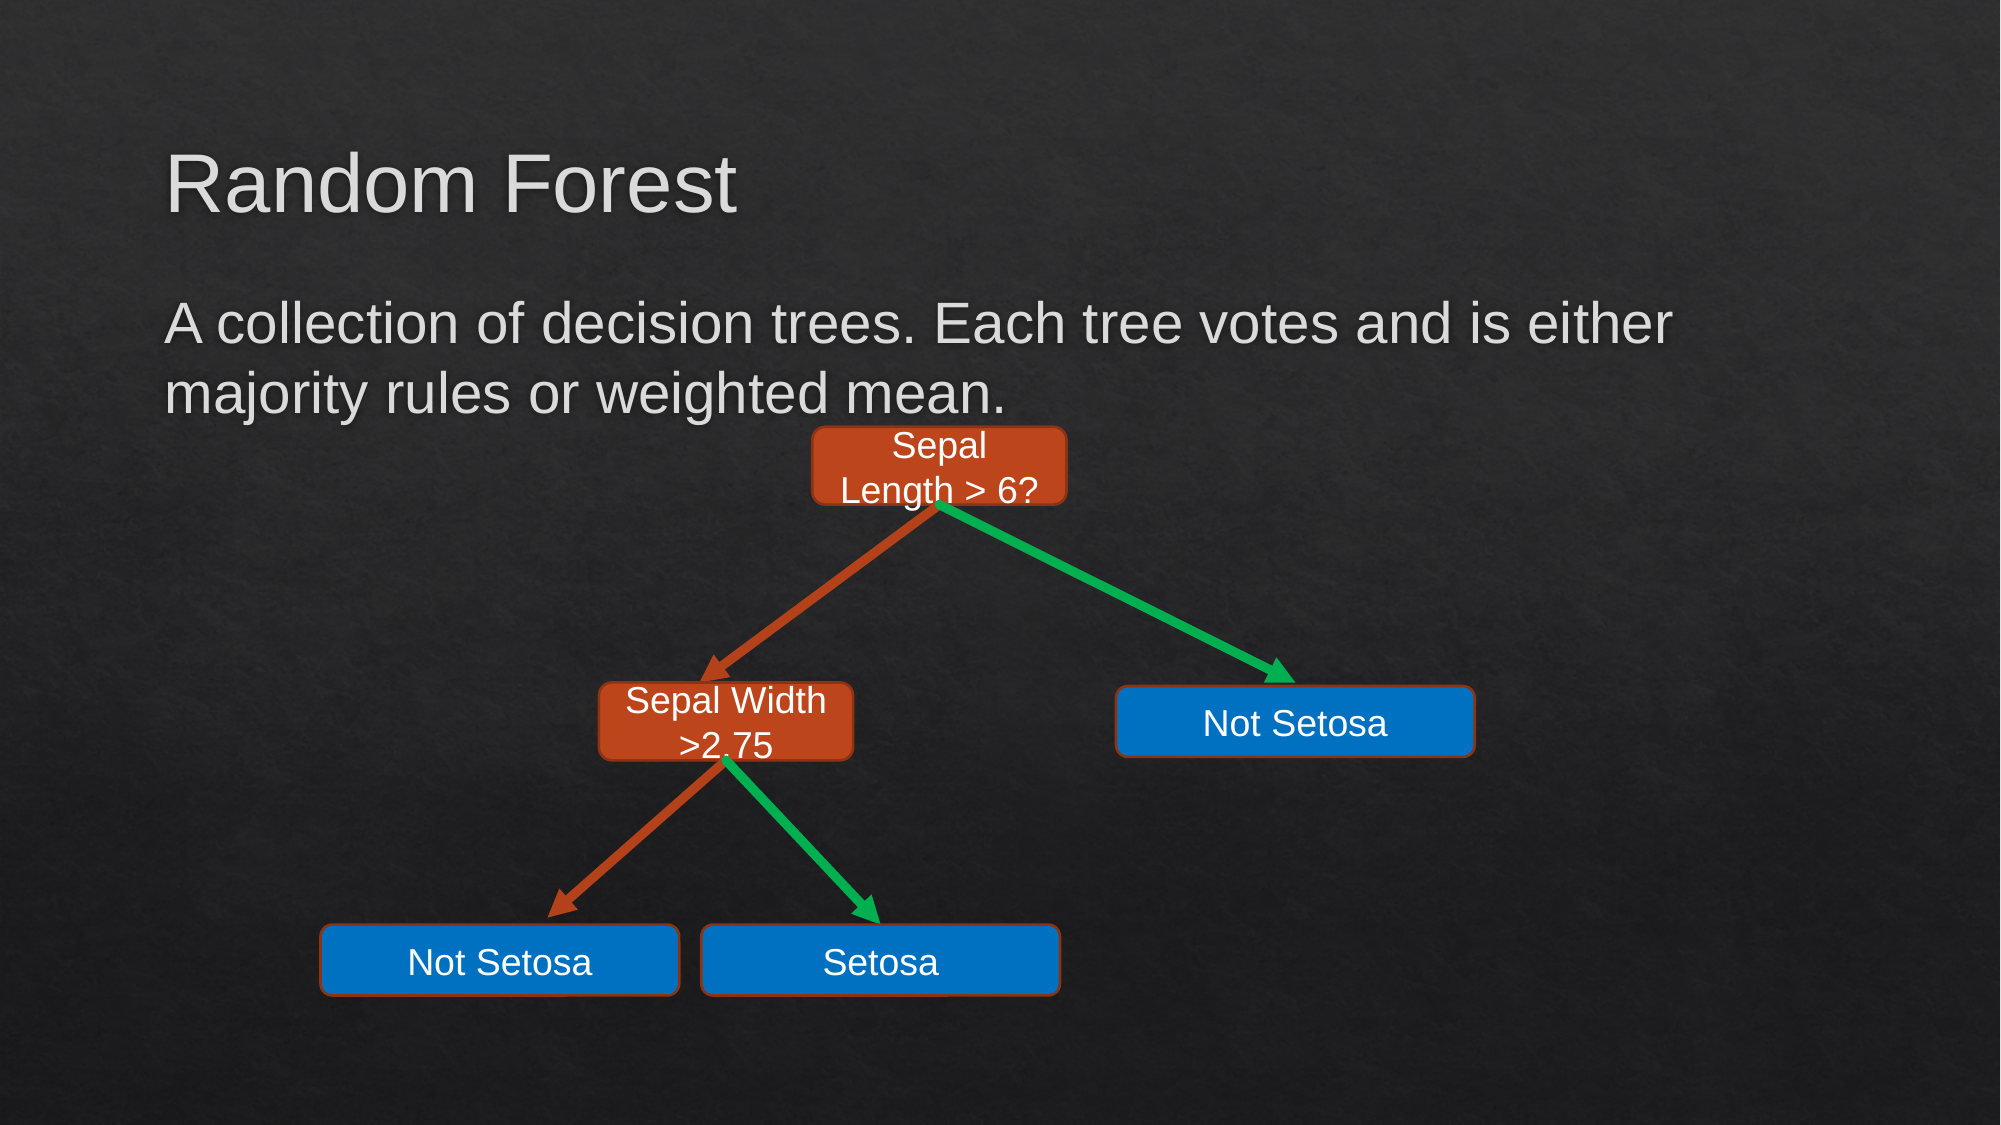

# Random Forest
A collection of decision trees. Each tree votes and is either majority rules or weighted mean.
Sepal Length > 6?
Sepal Width
>2.75
Not Setosa
Not Setosa
Setosa